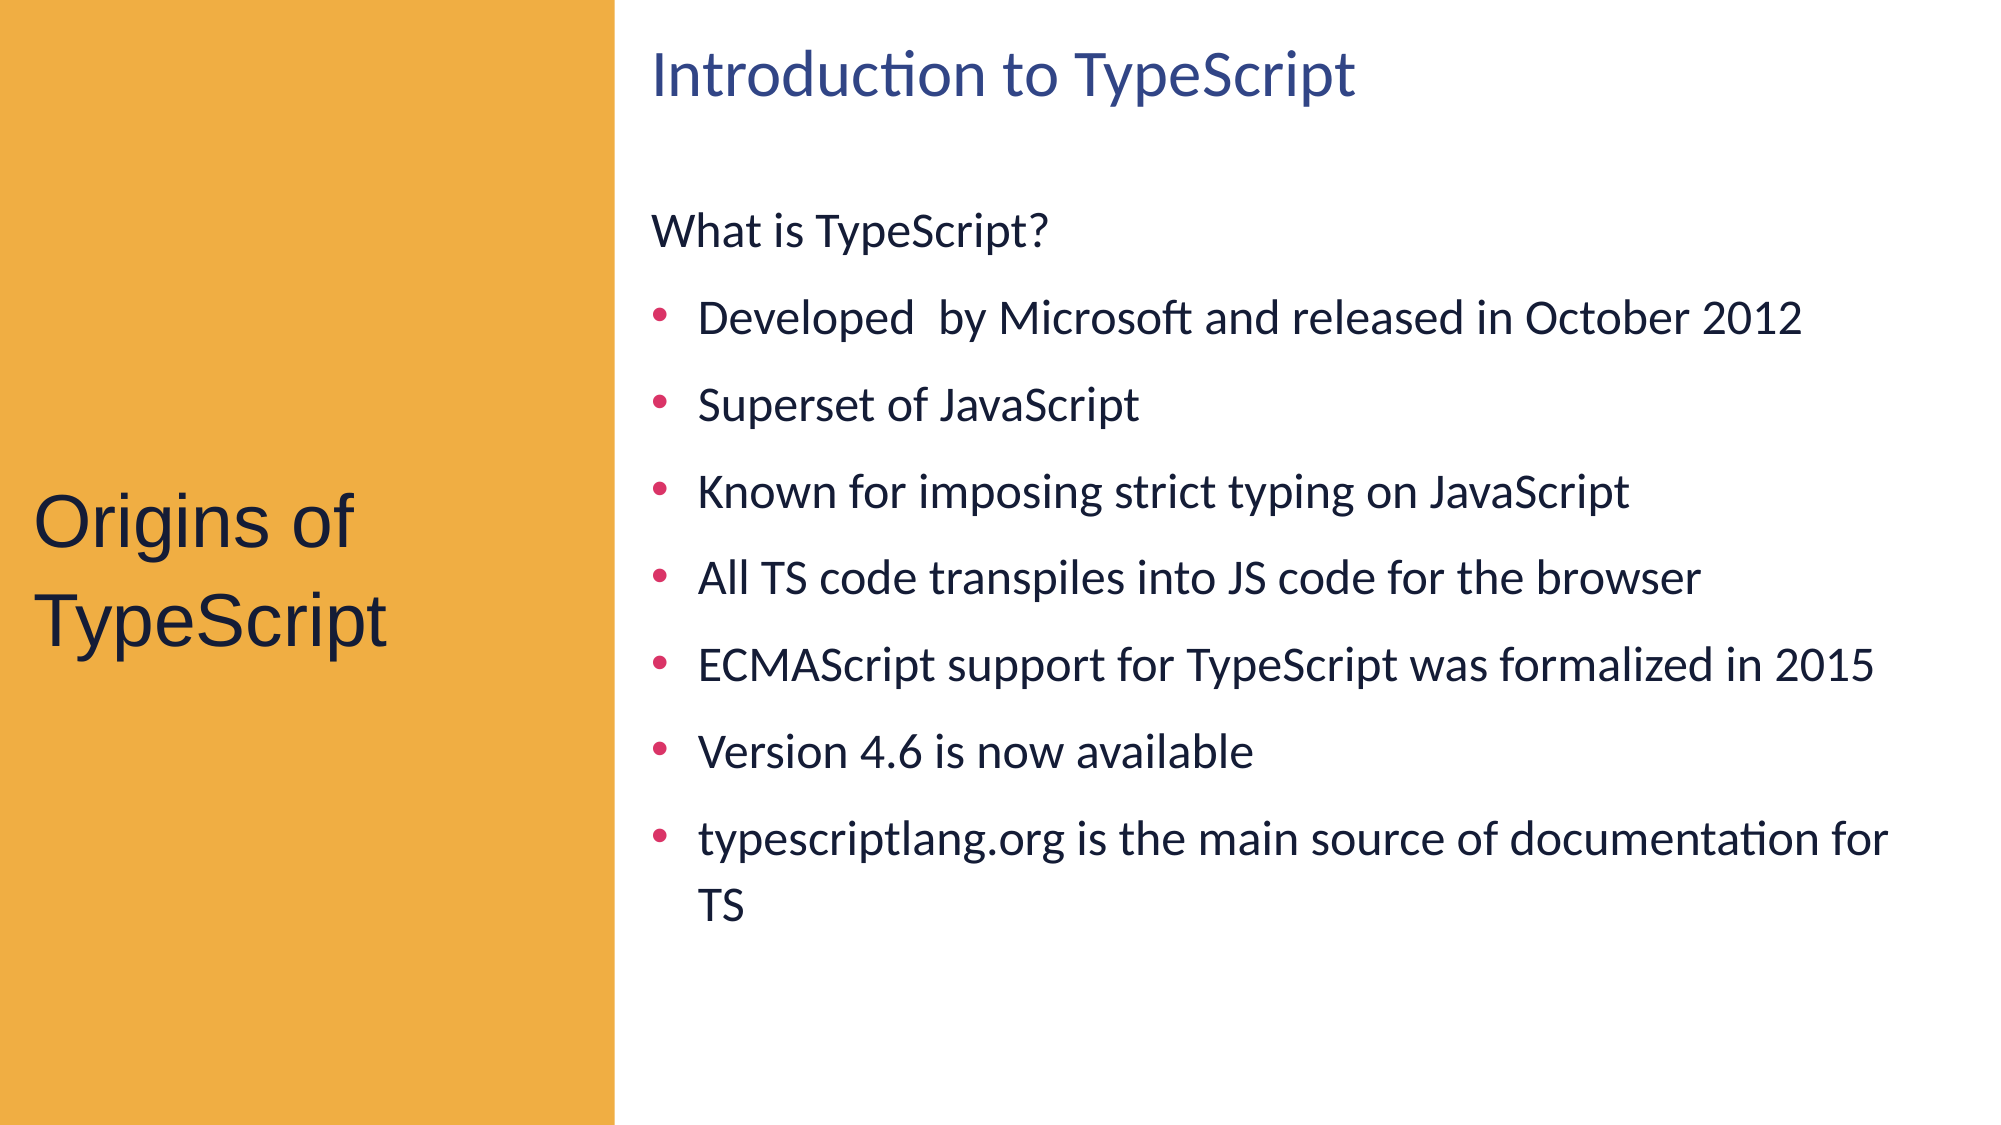

Introduction to TypeScript
What is TypeScript?
Developed  by Microsoft and released in October 2012
Superset of JavaScript
Known for imposing strict typing on JavaScript
All TS code transpiles into JS code for the browser
ECMAScript support for TypeScript was formalized in 2015
Version 4.6 is now available
typescriptlang.org is the main source of documentation for TS
Origins of TypeScript